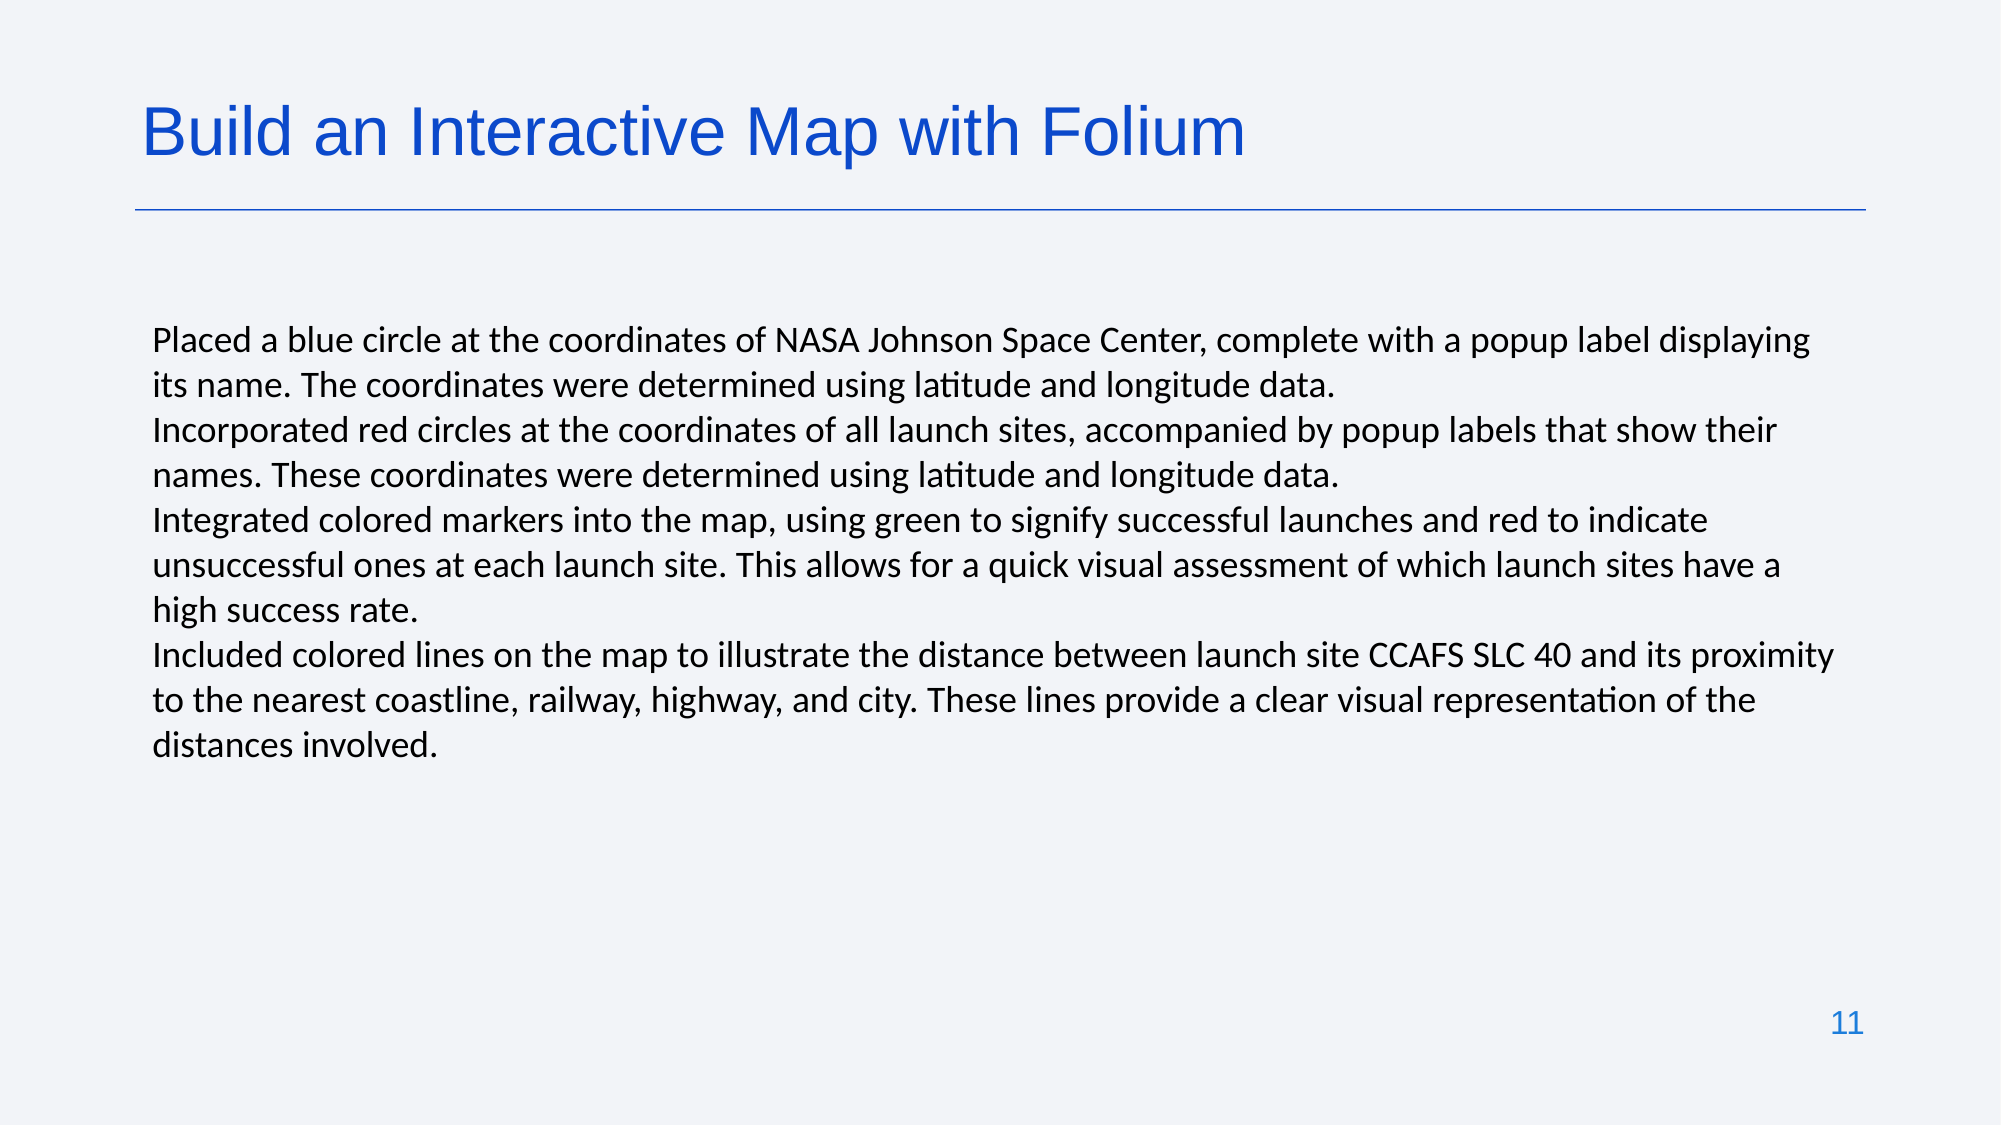

Build an Interactive Map with Folium
Placed a blue circle at the coordinates of NASA Johnson Space Center, complete with a popup label displaying its name. The coordinates were determined using latitude and longitude data.
Incorporated red circles at the coordinates of all launch sites, accompanied by popup labels that show their names. These coordinates were determined using latitude and longitude data.
Integrated colored markers into the map, using green to signify successful launches and red to indicate unsuccessful ones at each launch site. This allows for a quick visual assessment of which launch sites have a high success rate.
Included colored lines on the map to illustrate the distance between launch site CCAFS SLC 40 and its proximity to the nearest coastline, railway, highway, and city. These lines provide a clear visual representation of the distances involved.

11